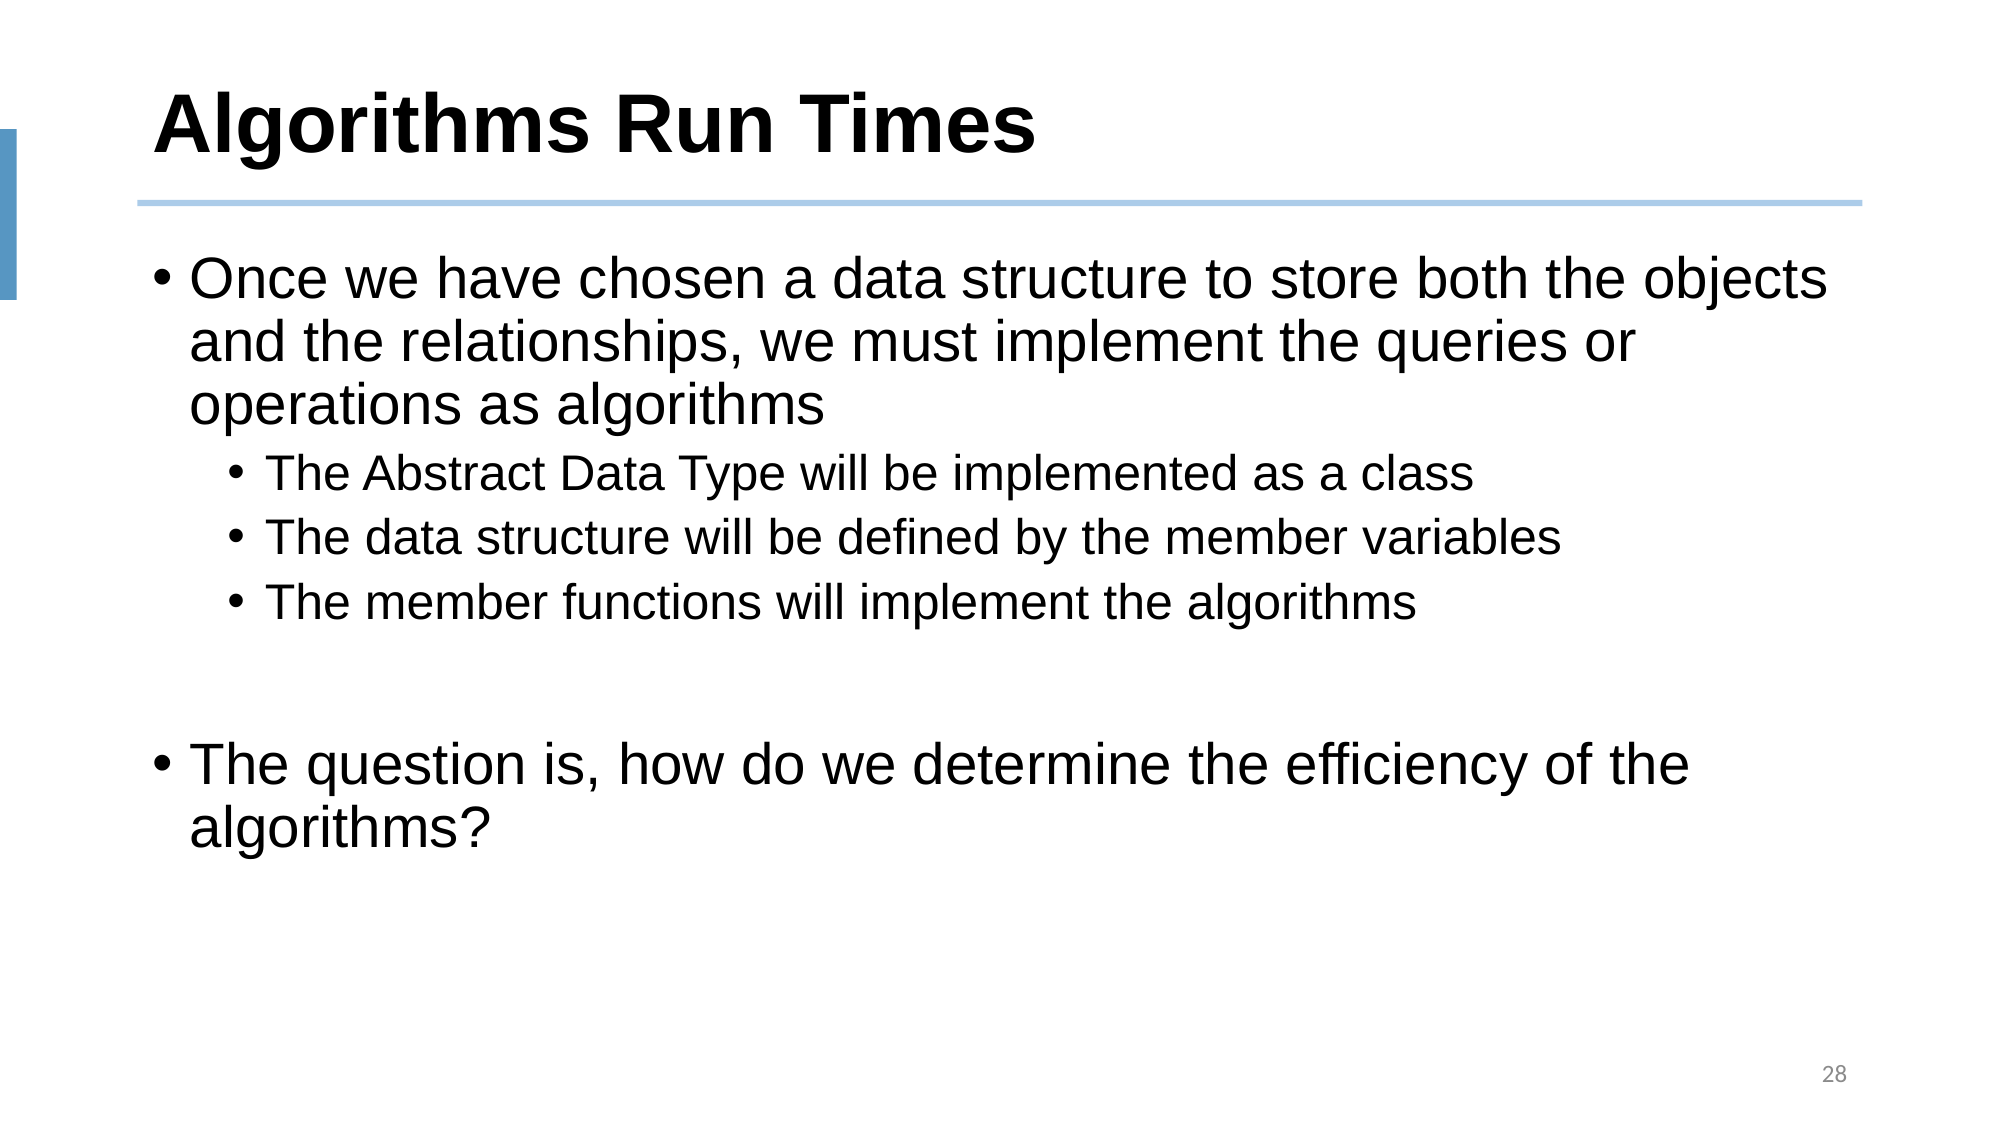

# Algorithms Run Times
Once we have chosen a data structure to store both the objects and the relationships, we must implement the queries or operations as algorithms
The Abstract Data Type will be implemented as a class
The data structure will be defined by the member variables
The member functions will implement the algorithms

The question is, how do we determine the efficiency of the algorithms?
28